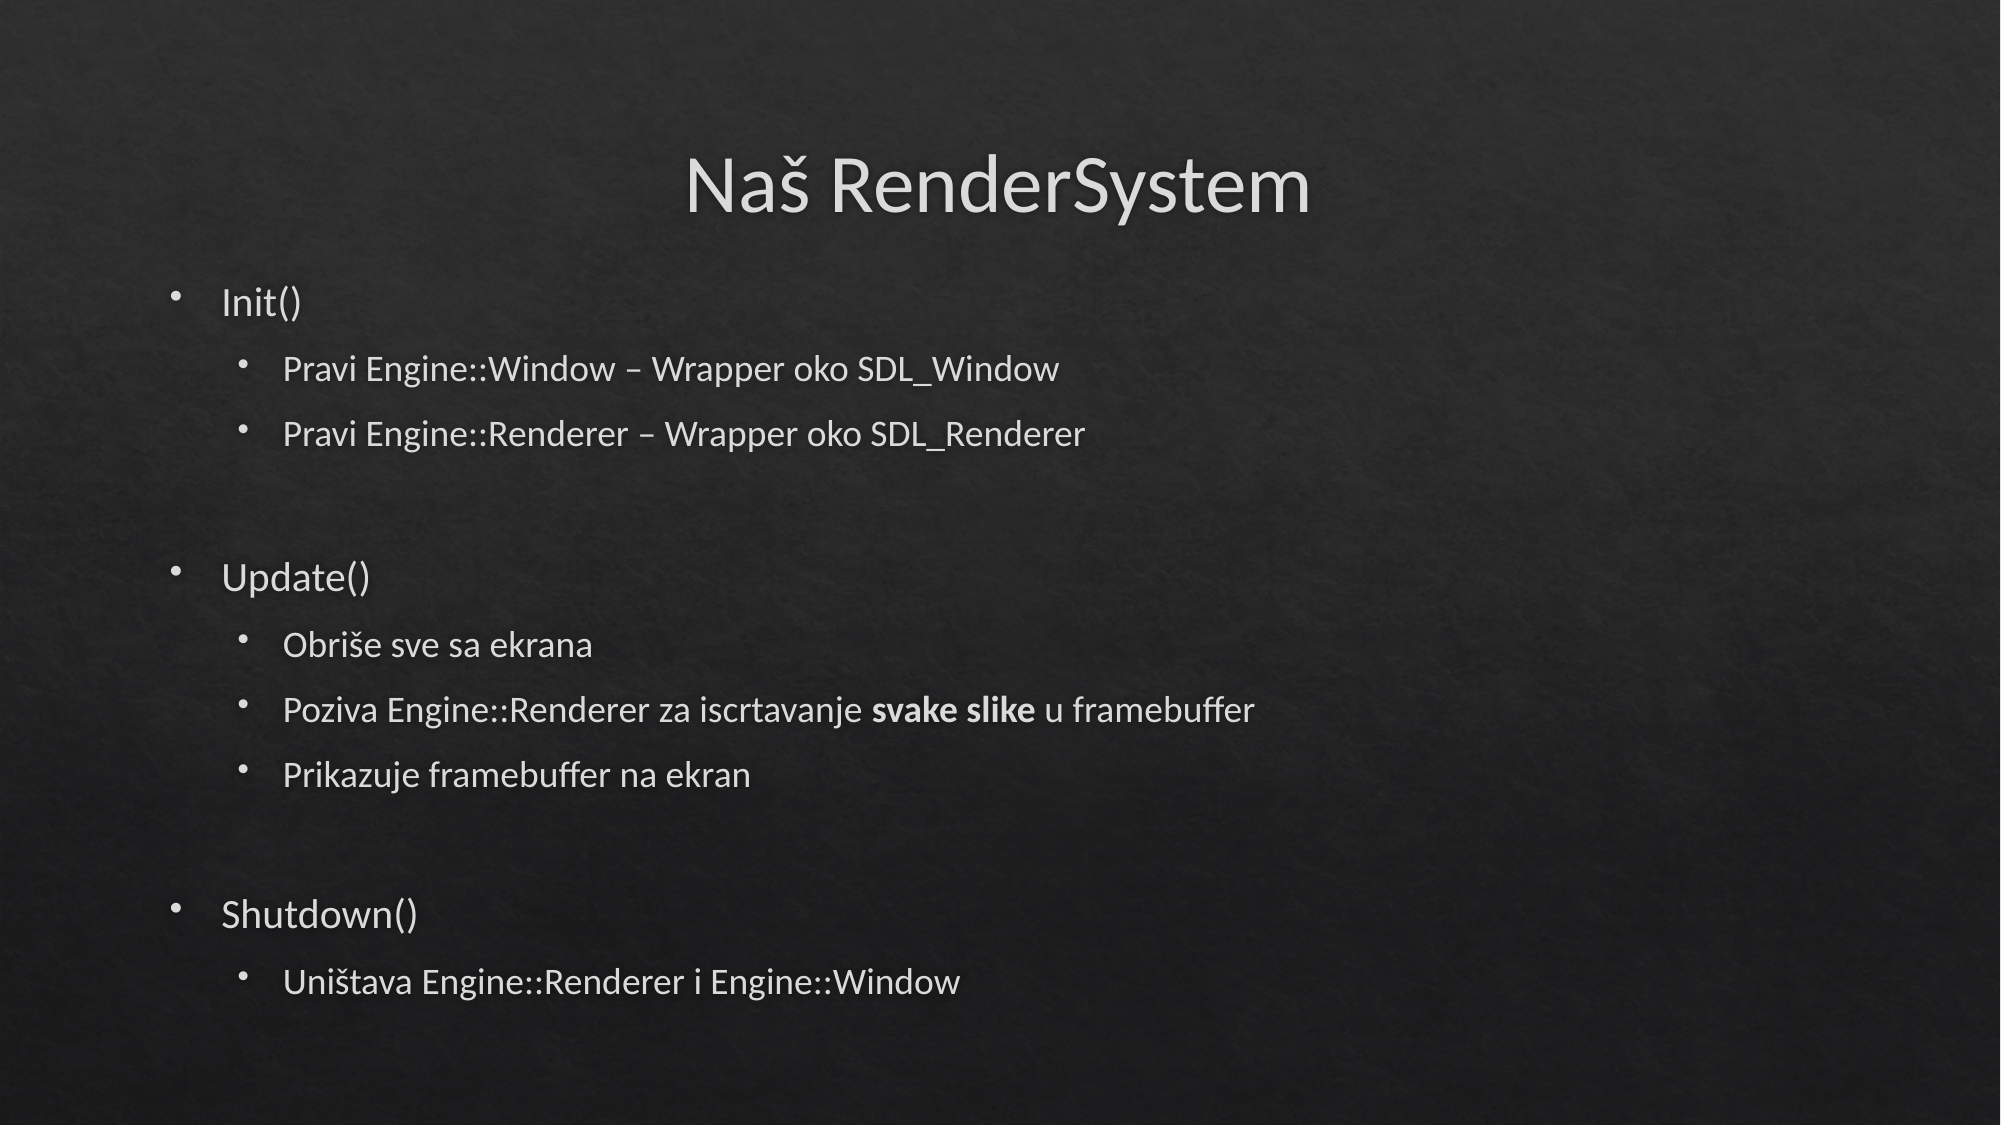

# Naš RenderSystem
Init()
Pravi Engine::Window – Wrapper oko SDL_Window
Pravi Engine::Renderer – Wrapper oko SDL_Renderer

Update()
Obriše sve sa ekrana
Poziva Engine::Renderer za iscrtavanje svake slike u framebuffer
Prikazuje framebuffer na ekran

Shutdown()
Uništava Engine::Renderer i Engine::Window